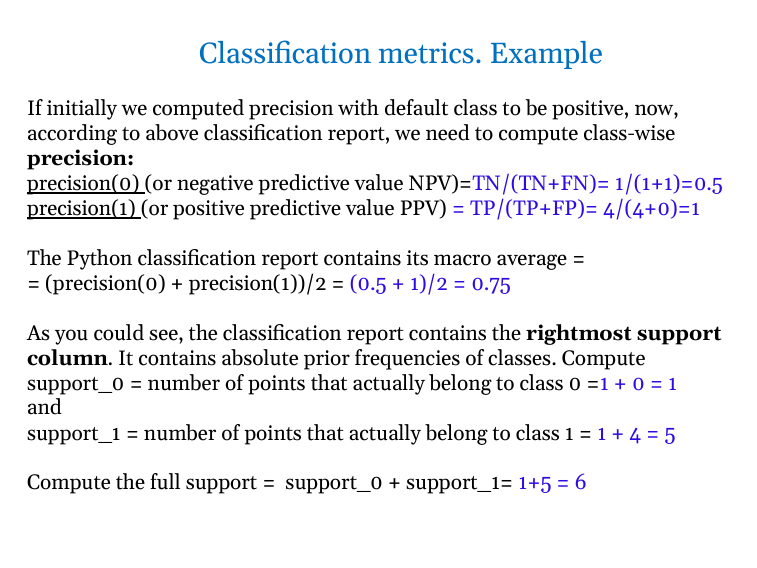

# Classification metrics. Example
If initially we computed precision with default class to be positive, now, according to above classification report, we need to compute class-wise precision:
precision(0) (or negative predictive value NPV)=TN/(TN+FN)= 1/(1+1)=0.5
precision(1) (or positive predictive value PPV) = TP/(TP+FP)= 4/(4+0)=1

The Python classification report contains its macro average =
= (precision(0) + precision(1))/2 = (0.5 + 1)/2 = 0.75

As you could see, the classification report contains the rightmost support column. It contains absolute prior frequencies of classes. Compute
support_0 = number of points that actually belong to class 0 =1 + 0 = 1
and
support_1 = number of points that actually belong to class 1 = 1 + 4 = 5

Compute the full support =  support_0 + support_1= 1+5 = 6